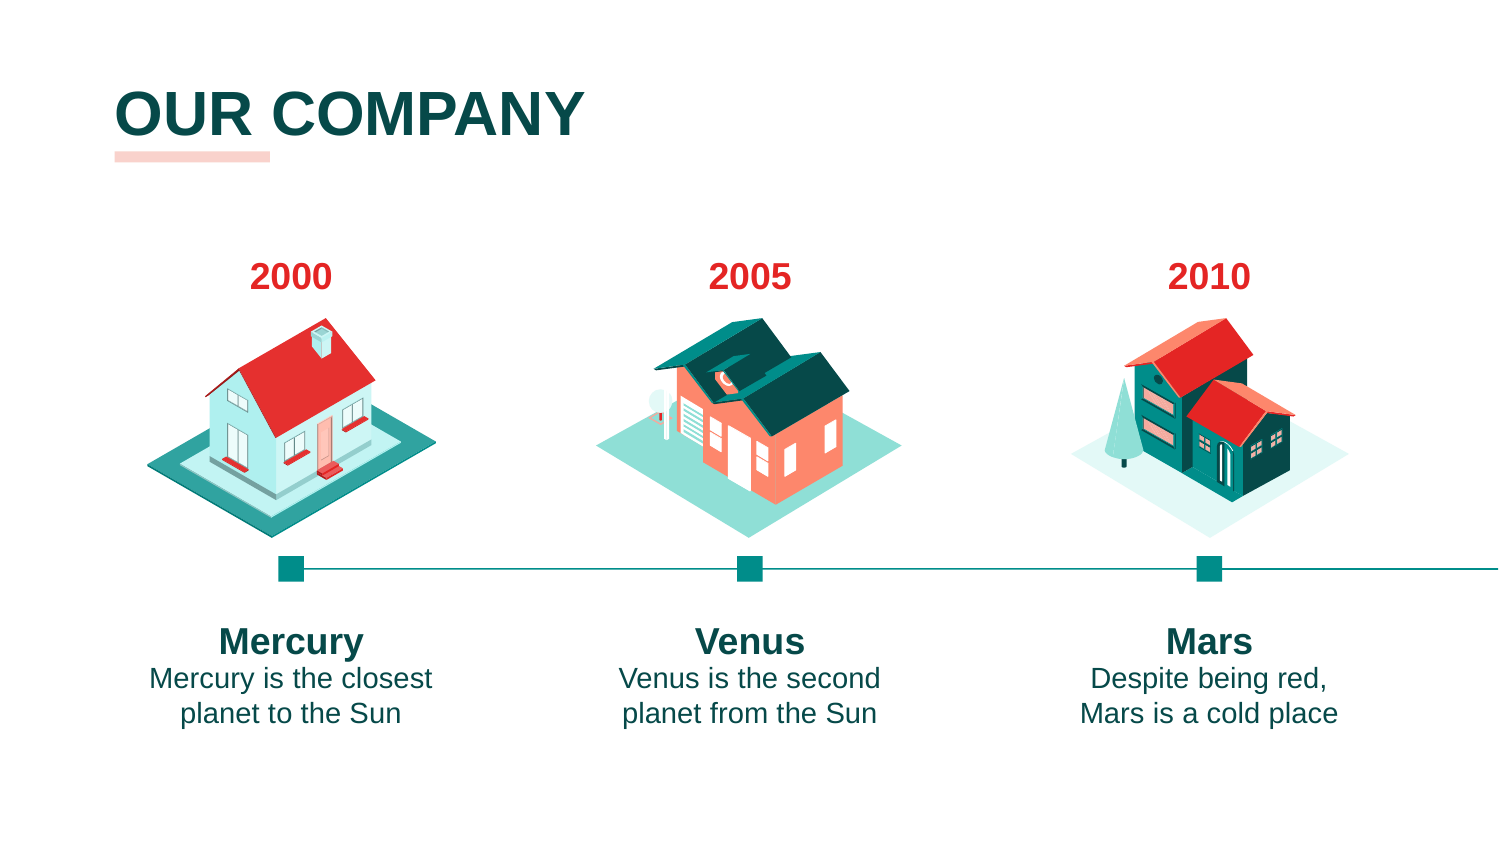

# OUR COMPANY

2000
2005
2010

Mercury
Venus
Mars
Mercury is the closest planet to the Sun
Venus is the second planet from the Sun
Despite being red, Mars is a cold place